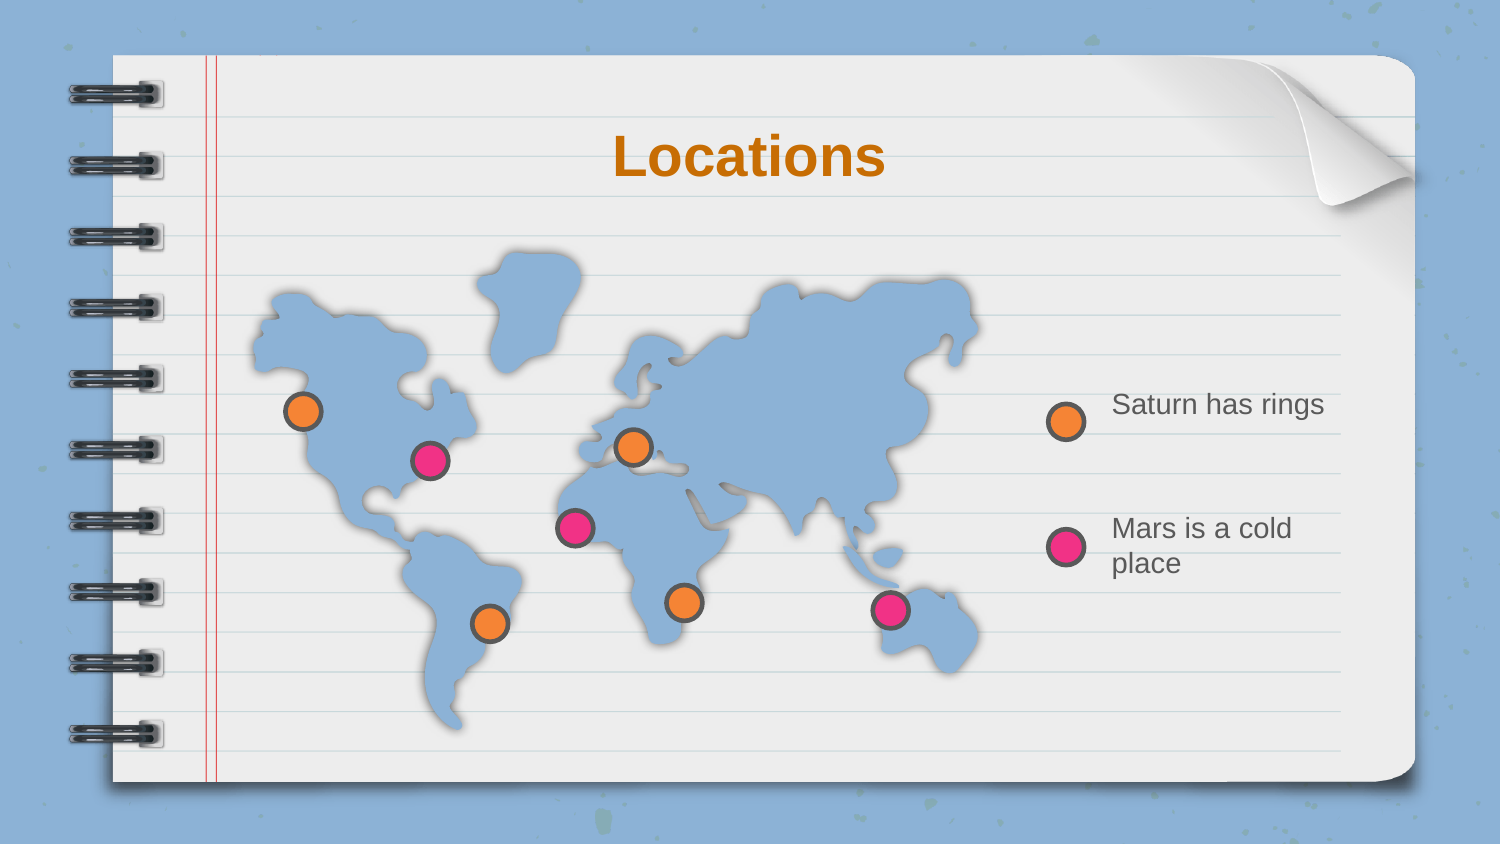

# Locations

Saturn has rings

Mars is a cold place